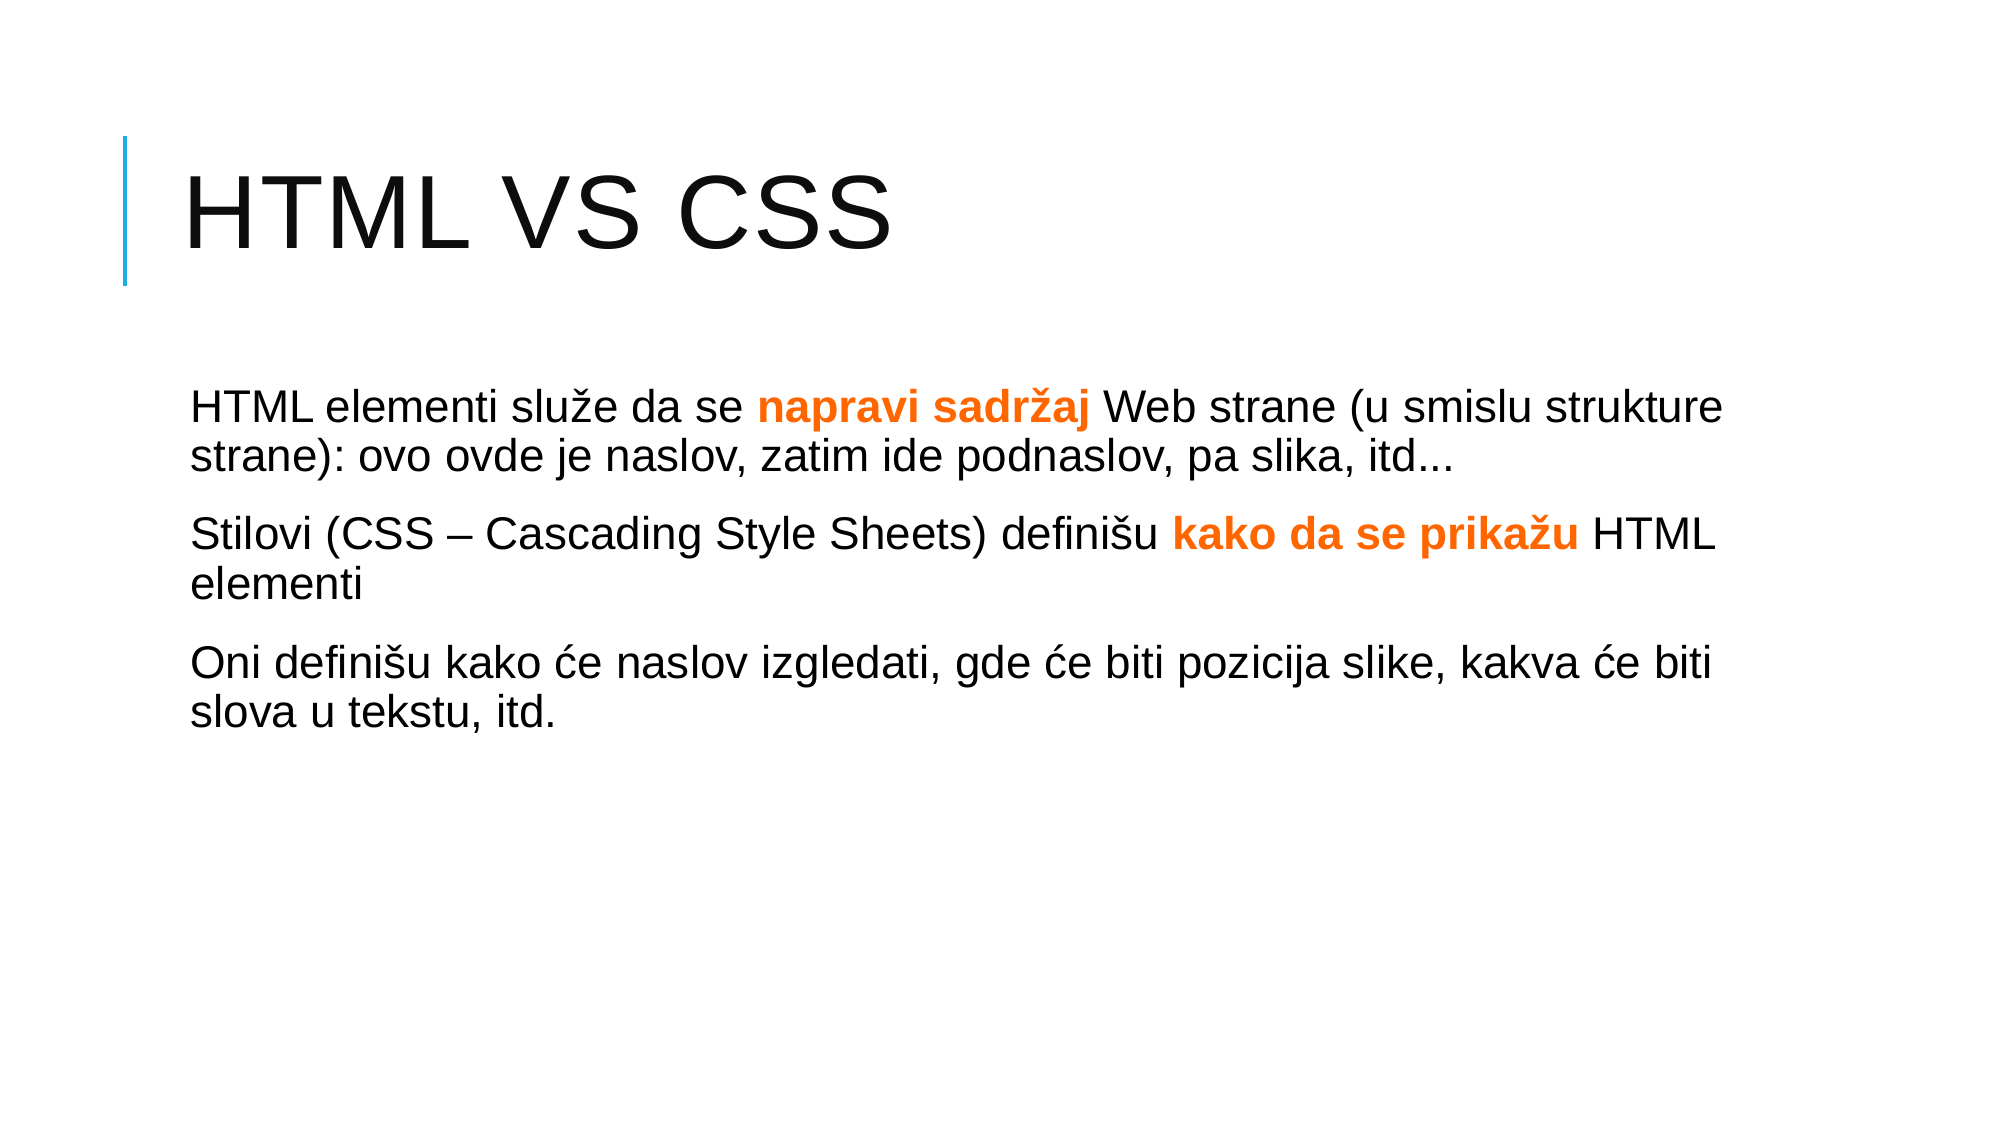

# HTML vs CSS
HTML elementi služe da se napravi sadržaj Web strane (u smislu strukture strane): ovo ovde je naslov, zatim ide podnaslov, pa slika, itd...
Stilovi (CSS – Cascading Style Sheets) definišu kako da se prikažu HTML elementi
Oni definišu kako će naslov izgledati, gde će biti pozicija slike, kakva će biti slova u tekstu, itd.